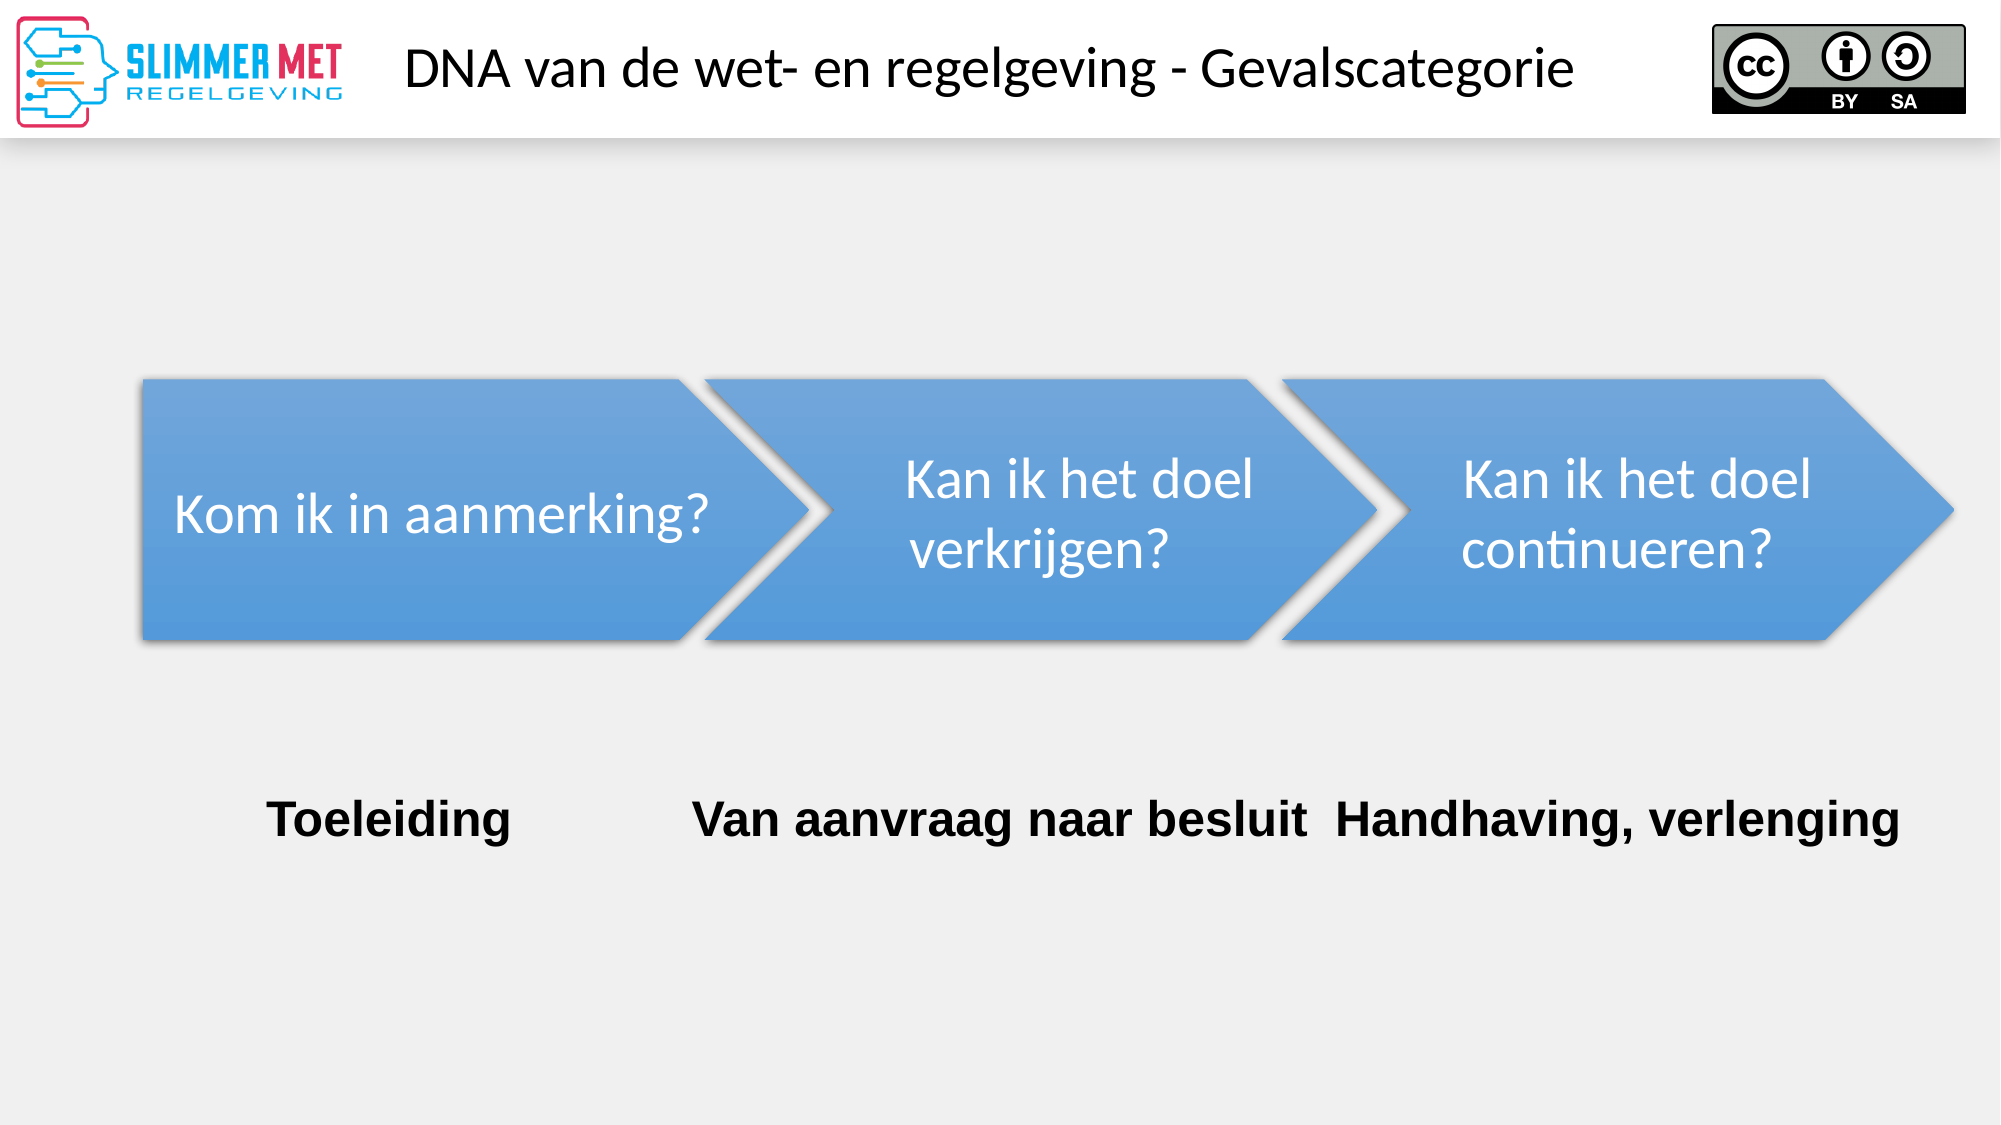

# DNA van de wet- en regelgeving - Gevalscategorie
Kom ik in aanmerking?
      Kan ik het doel
verkrijgen?
   Kan ik het doel
continueren?
Handhaving, verlenging
Toeleiding
Van aanvraag naar besluit